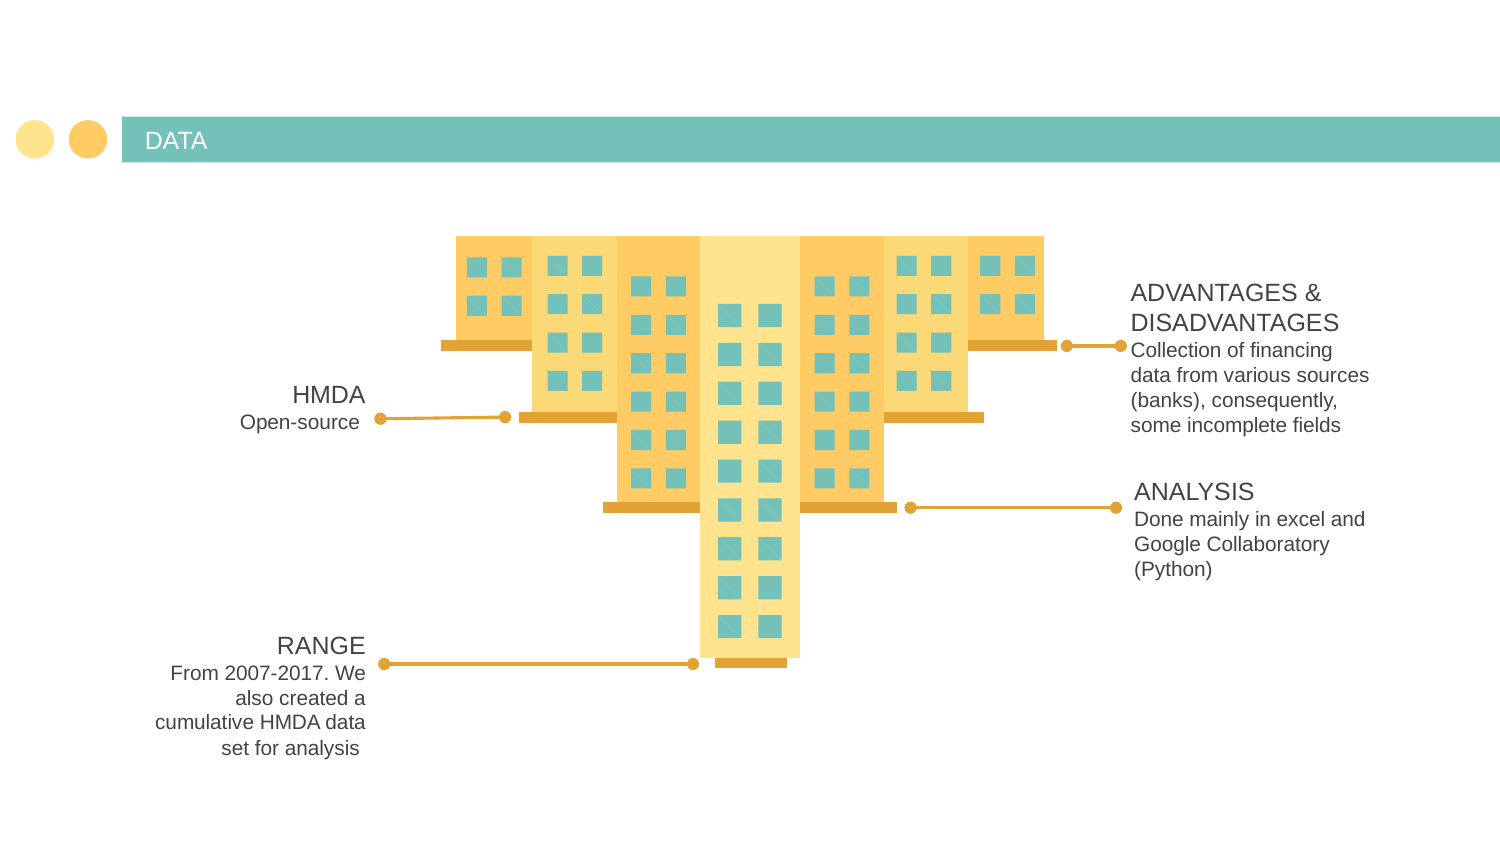

# DATA

ADVANTAGES & DISADVANTAGES
Collection of financing data from various sources (banks), consequently, some incomplete fields

HMDA
Open-source

ANALYSIS
Done mainly in excel and Google Collaboratory (Python)

RANGE
From 2007-2017. We also created a cumulative HMDA data set for analysis